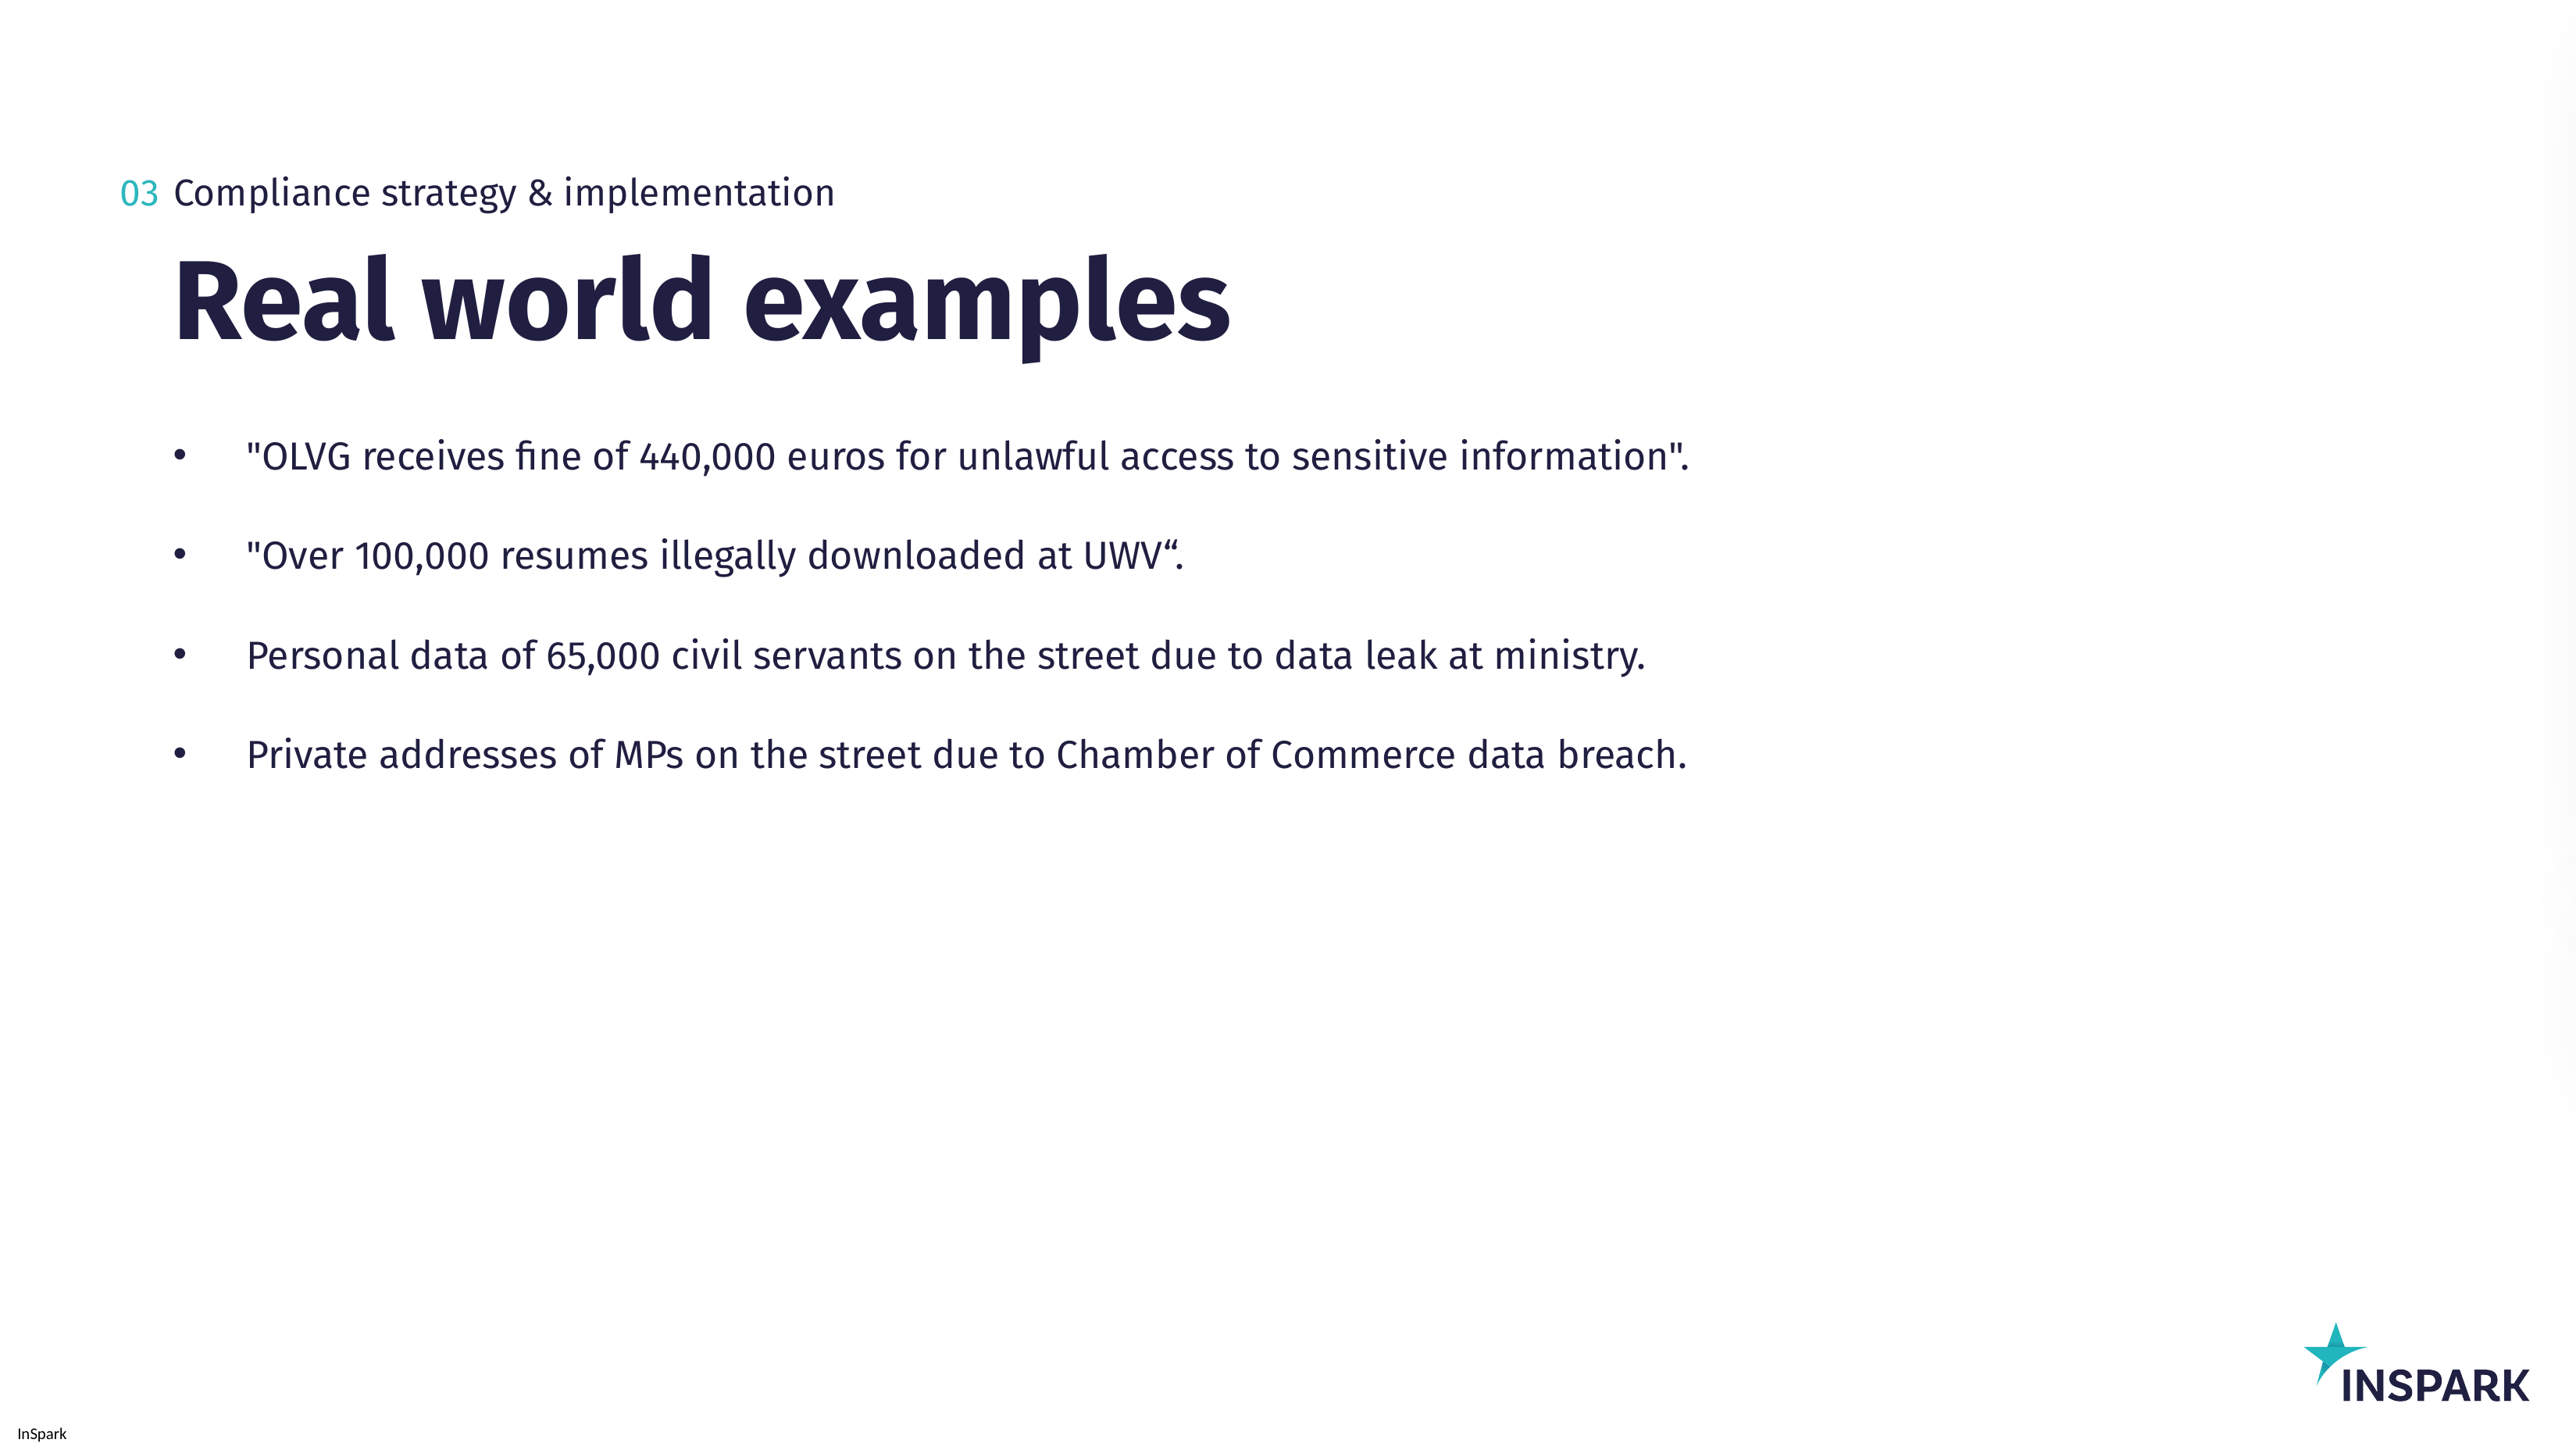

03
Compliance strategy & implementation

# Real world examples
"OLVG receives fine of 440,000 euros for unlawful access to sensitive information".
"Over 100,000 resumes illegally downloaded at UWV“.
Personal data of 65,000 civil servants on the street due to data leak at ministry.
Private addresses of MPs on the street due to Chamber of Commerce data breach.